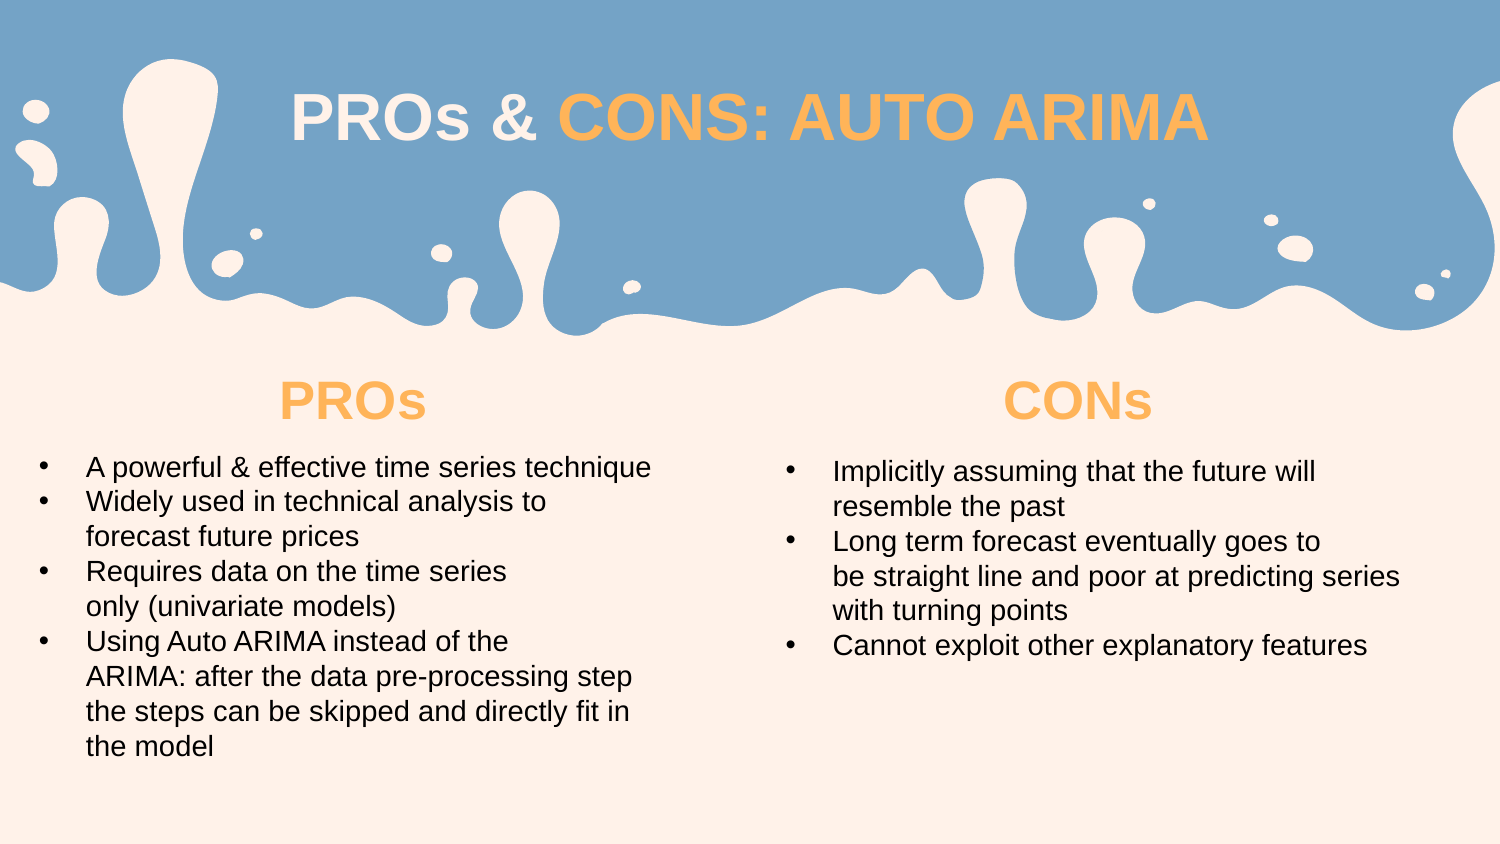

# PROs & CONS: AUTO ARIMA
PROs
CONs
A powerful & effective time series technique​
Widely used in technical analysis to forecast future prices​
Requires data on the time series only (univariate models)
Using Auto ARIMA instead of the ARIMA: after the data pre-processing step the steps can be skipped and directly fit in the model
Implicitly assuming that the future will resemble the past
Long term forecast eventually goes to be straight line and poor at predicting series with turning points​
Cannot exploit other explanatory features